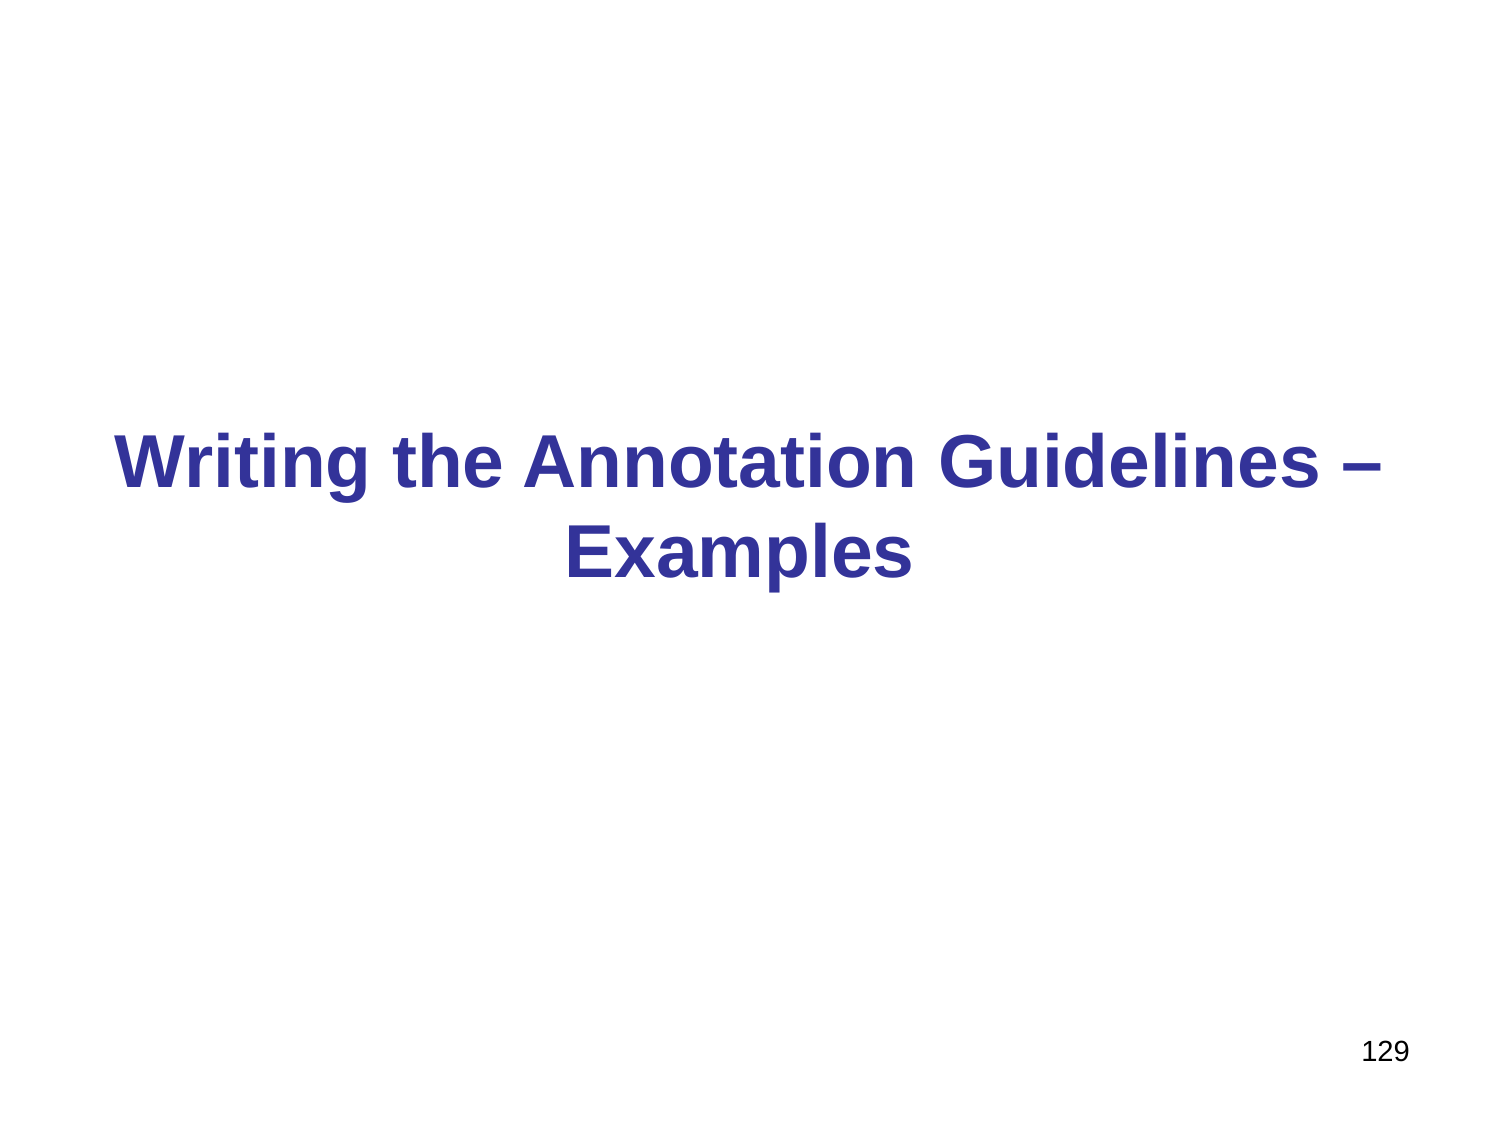

# Writing the Annotation Guidelines – Examples
129